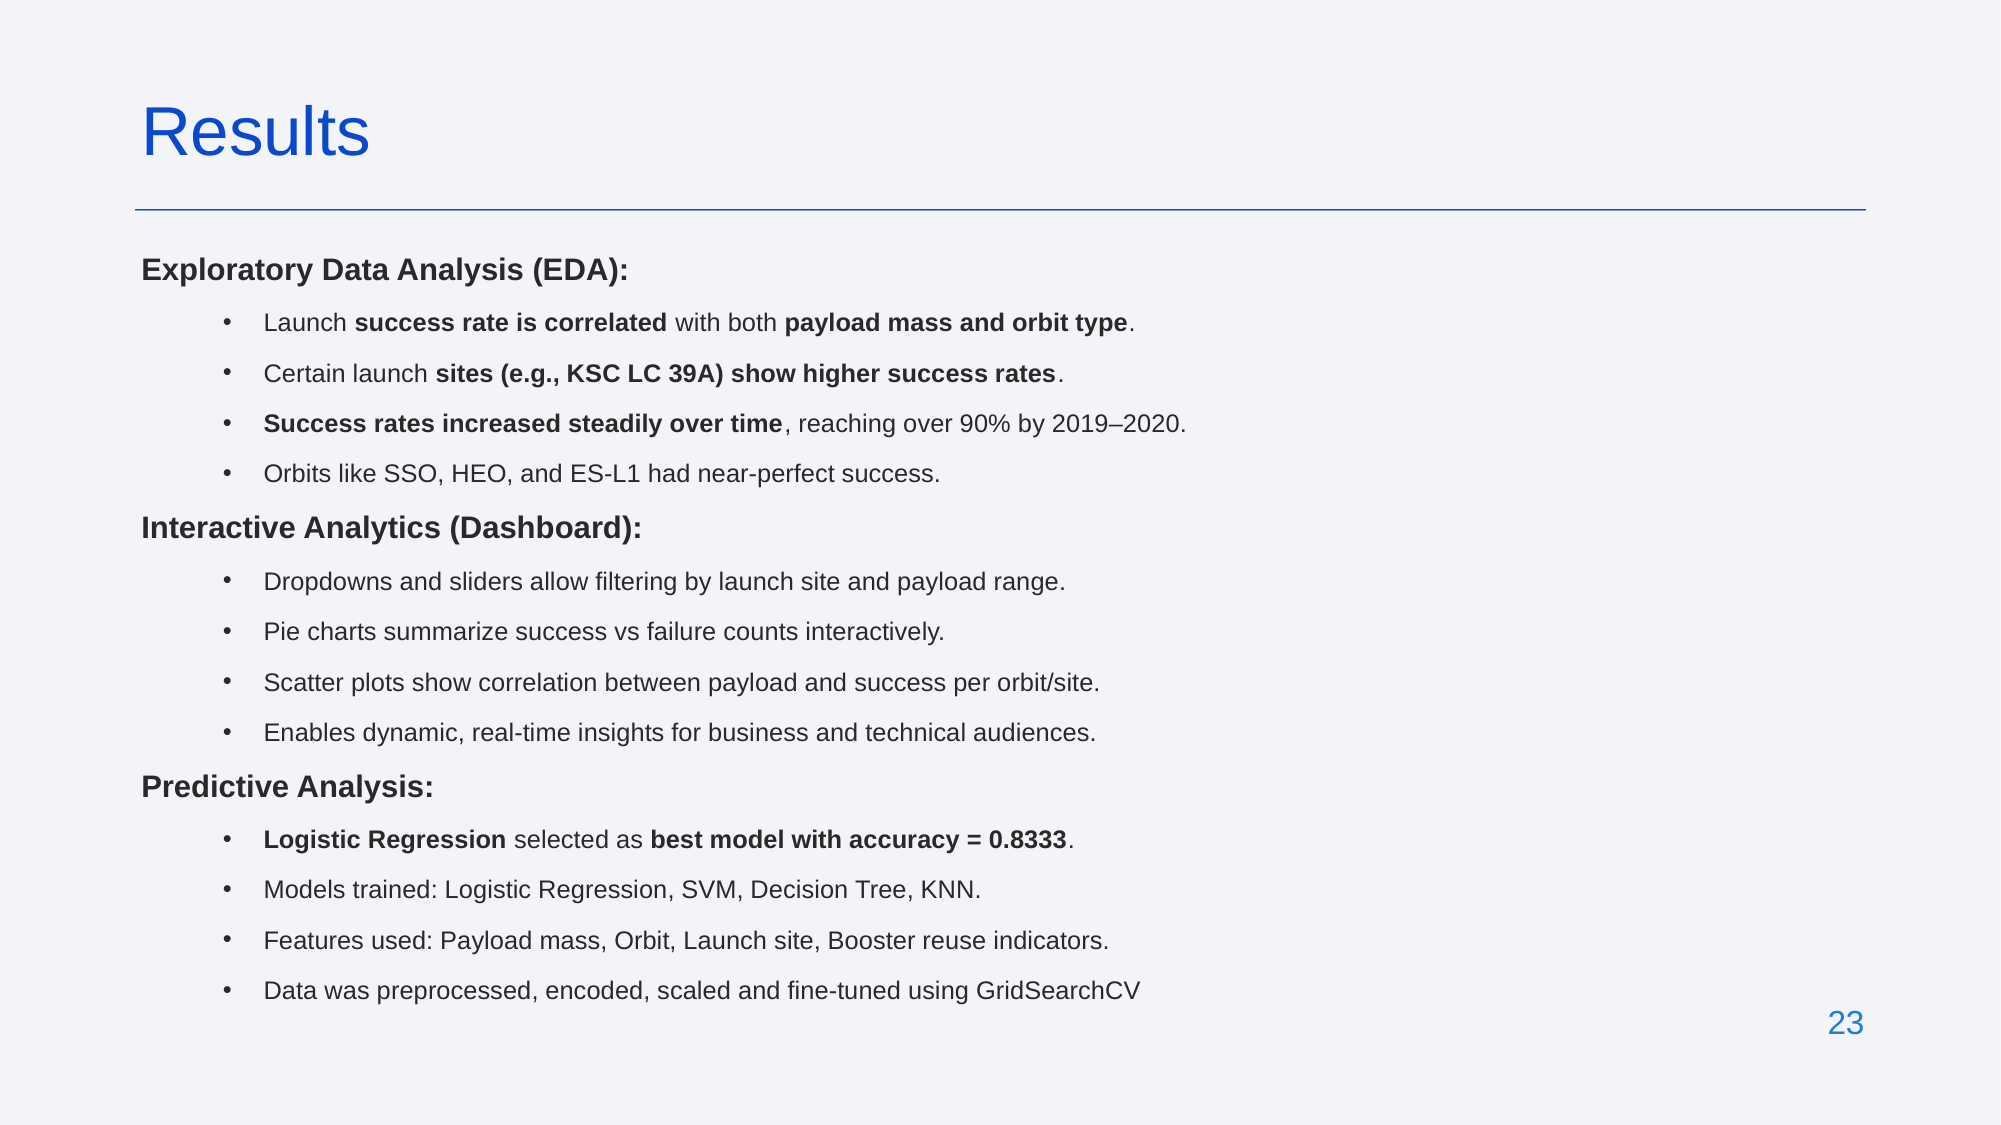

Results
Exploratory Data Analysis (EDA):
Launch success rate is correlated with both payload mass and orbit type.
Certain launch sites (e.g., KSC LC 39A) show higher success rates.
Success rates increased steadily over time, reaching over 90% by 2019–2020.
Orbits like SSO, HEO, and ES-L1 had near-perfect success.
Interactive Analytics (Dashboard):
Dropdowns and sliders allow filtering by launch site and payload range.
Pie charts summarize success vs failure counts interactively.
Scatter plots show correlation between payload and success per orbit/site.
Enables dynamic, real-time insights for business and technical audiences.
Predictive Analysis:
Logistic Regression selected as best model with accuracy = 0.8333.
Models trained: Logistic Regression, SVM, Decision Tree, KNN.
Features used: Payload mass, Orbit, Launch site, Booster reuse indicators.
Data was preprocessed, encoded, scaled and fine-tuned using GridSearchCV

23